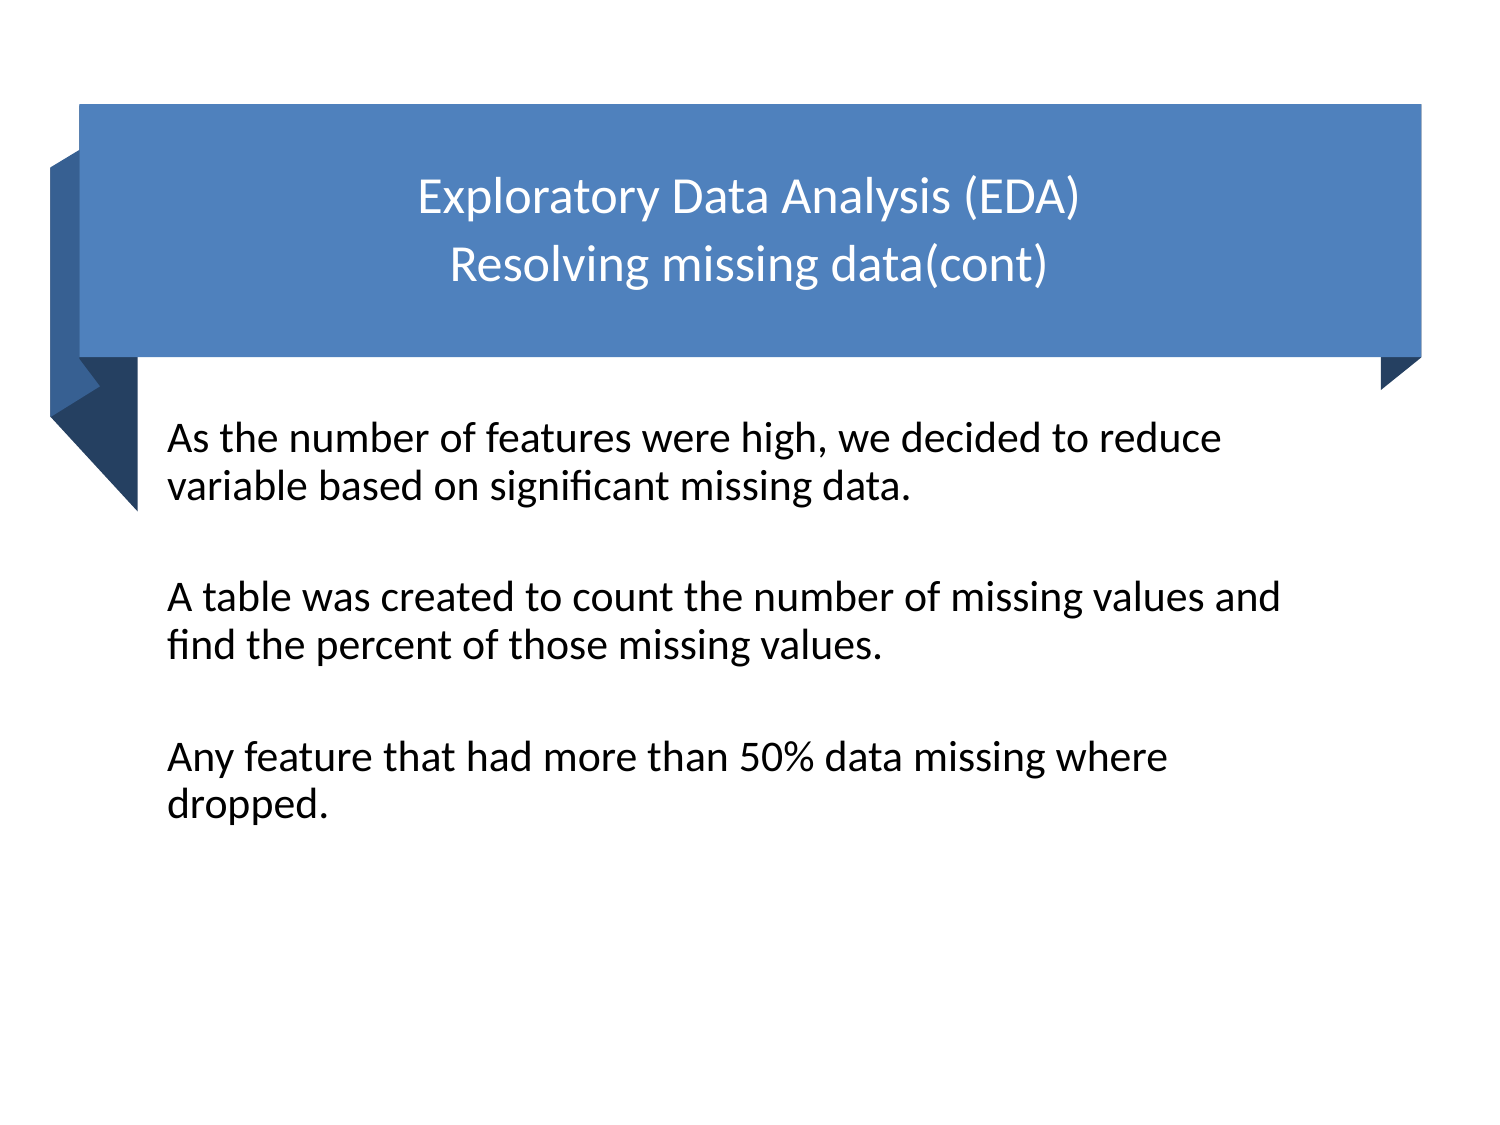

Exploratory Data Analysis (EDA)
Resolving missing data(cont)

As the number of features were high, we decided to reduce variable based on significant missing data.

A table was created to count the number of missing values and find the percent of those missing values.

Any feature that had more than 50% data missing where dropped.